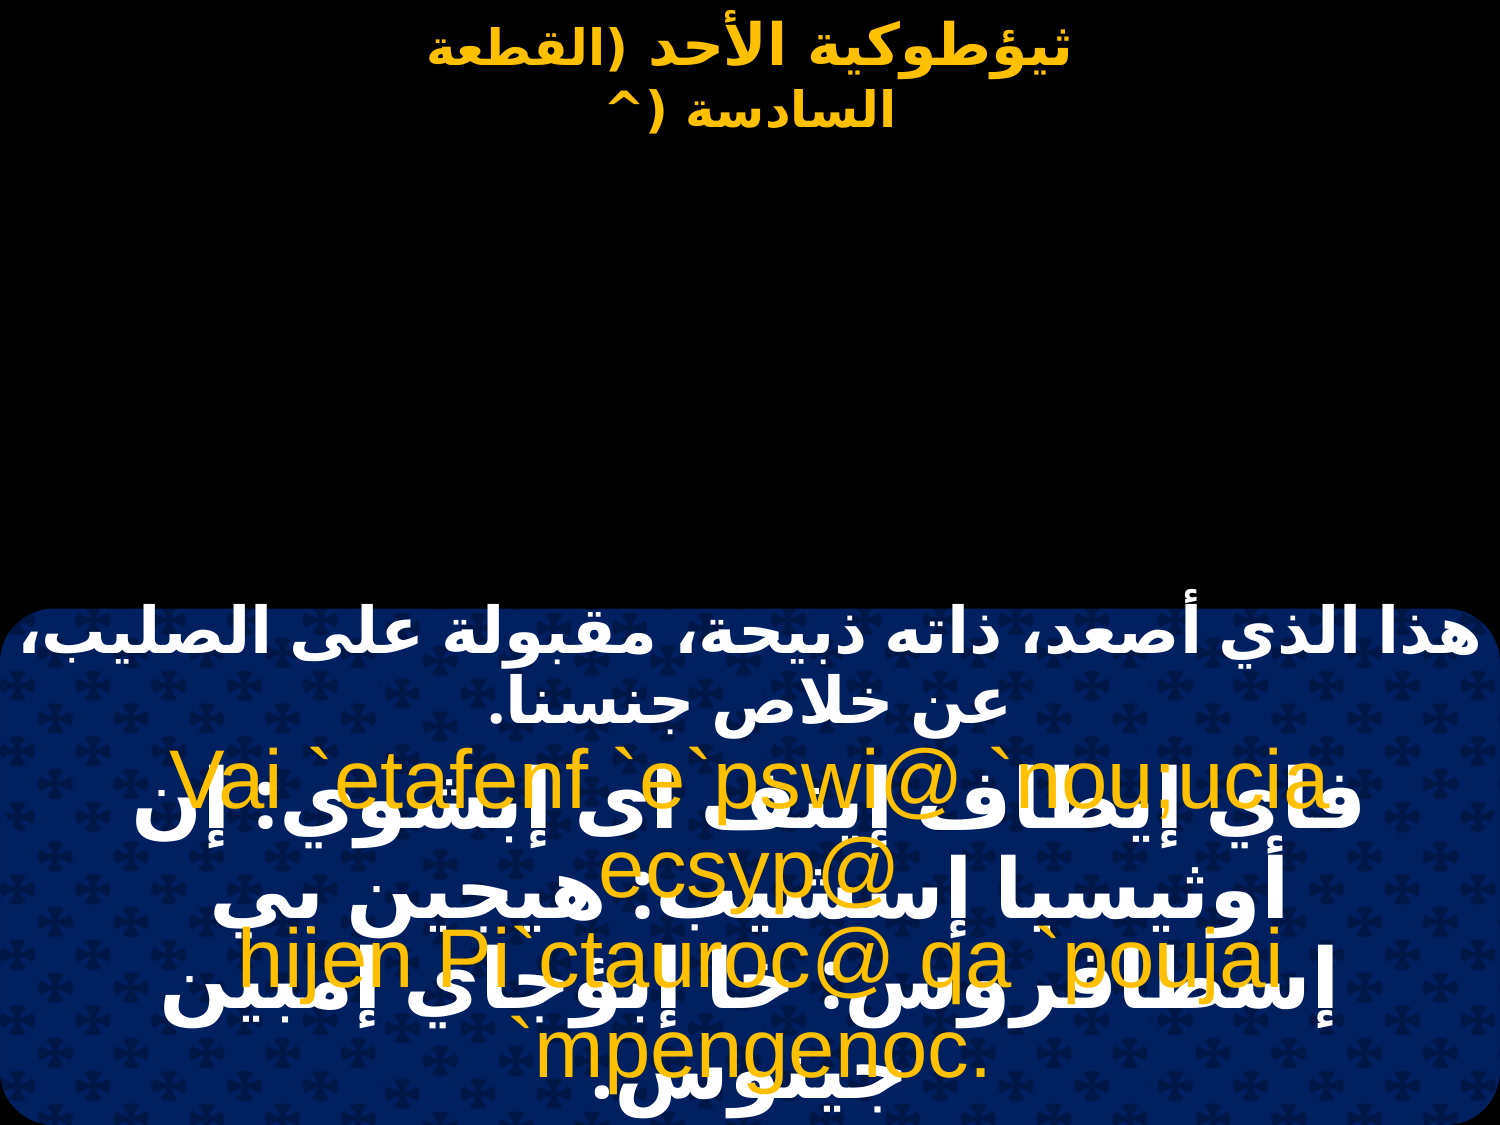

هذا الذي أصعد، ذاته ذبيحة، مقبولة على الصليب، عن خلاص جنسنا.
Vai `etafenf `e`pswi@ `nou;ucia ecsyp@
 hijen Pi`ctauroc@ qa `poujai `mpengenoc.
فاي إيطاف إينف اى إبشوي: إن أوثيسيا إسشيب: هيجين بي إسطافروس: خا إبؤجاي إمبين جينوس.